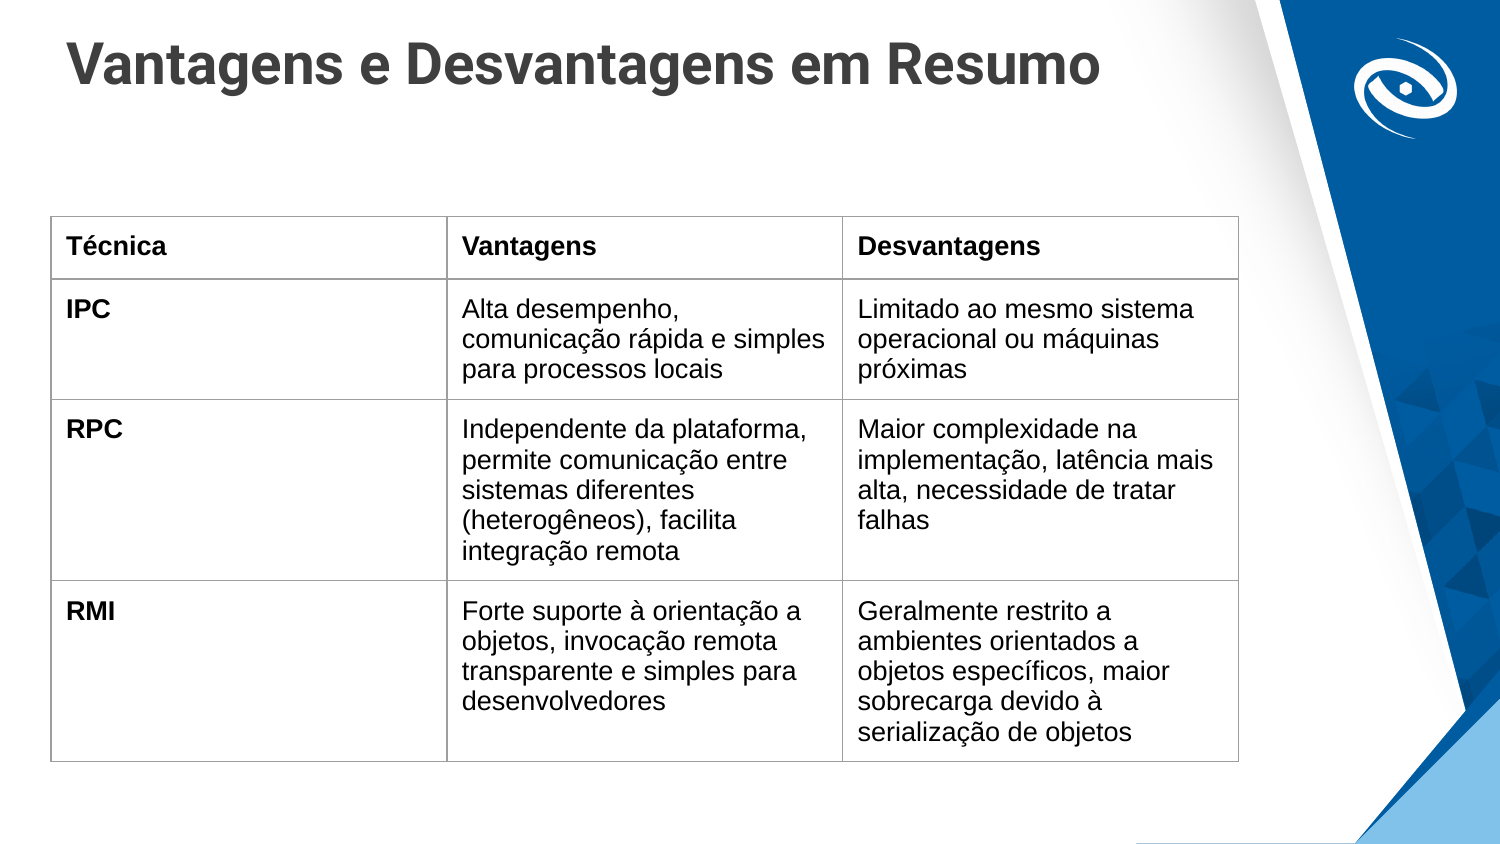

# Vantagens e Desvantagens em Resumo

| Técnica | Vantagens | Desvantagens |
| --- | --- | --- |
| IPC | Alta desempenho, comunicação rápida e simples para processos locais | Limitado ao mesmo sistema operacional ou máquinas próximas |
| RPC | Independente da plataforma, permite comunicação entre sistemas diferentes (heterogêneos), facilita integração remota | Maior complexidade na implementação, latência mais alta, necessidade de tratar falhas |
| RMI | Forte suporte à orientação a objetos, invocação remota transparente e simples para desenvolvedores | Geralmente restrito a ambientes orientados a objetos específicos, maior sobrecarga devido à serialização de objetos |